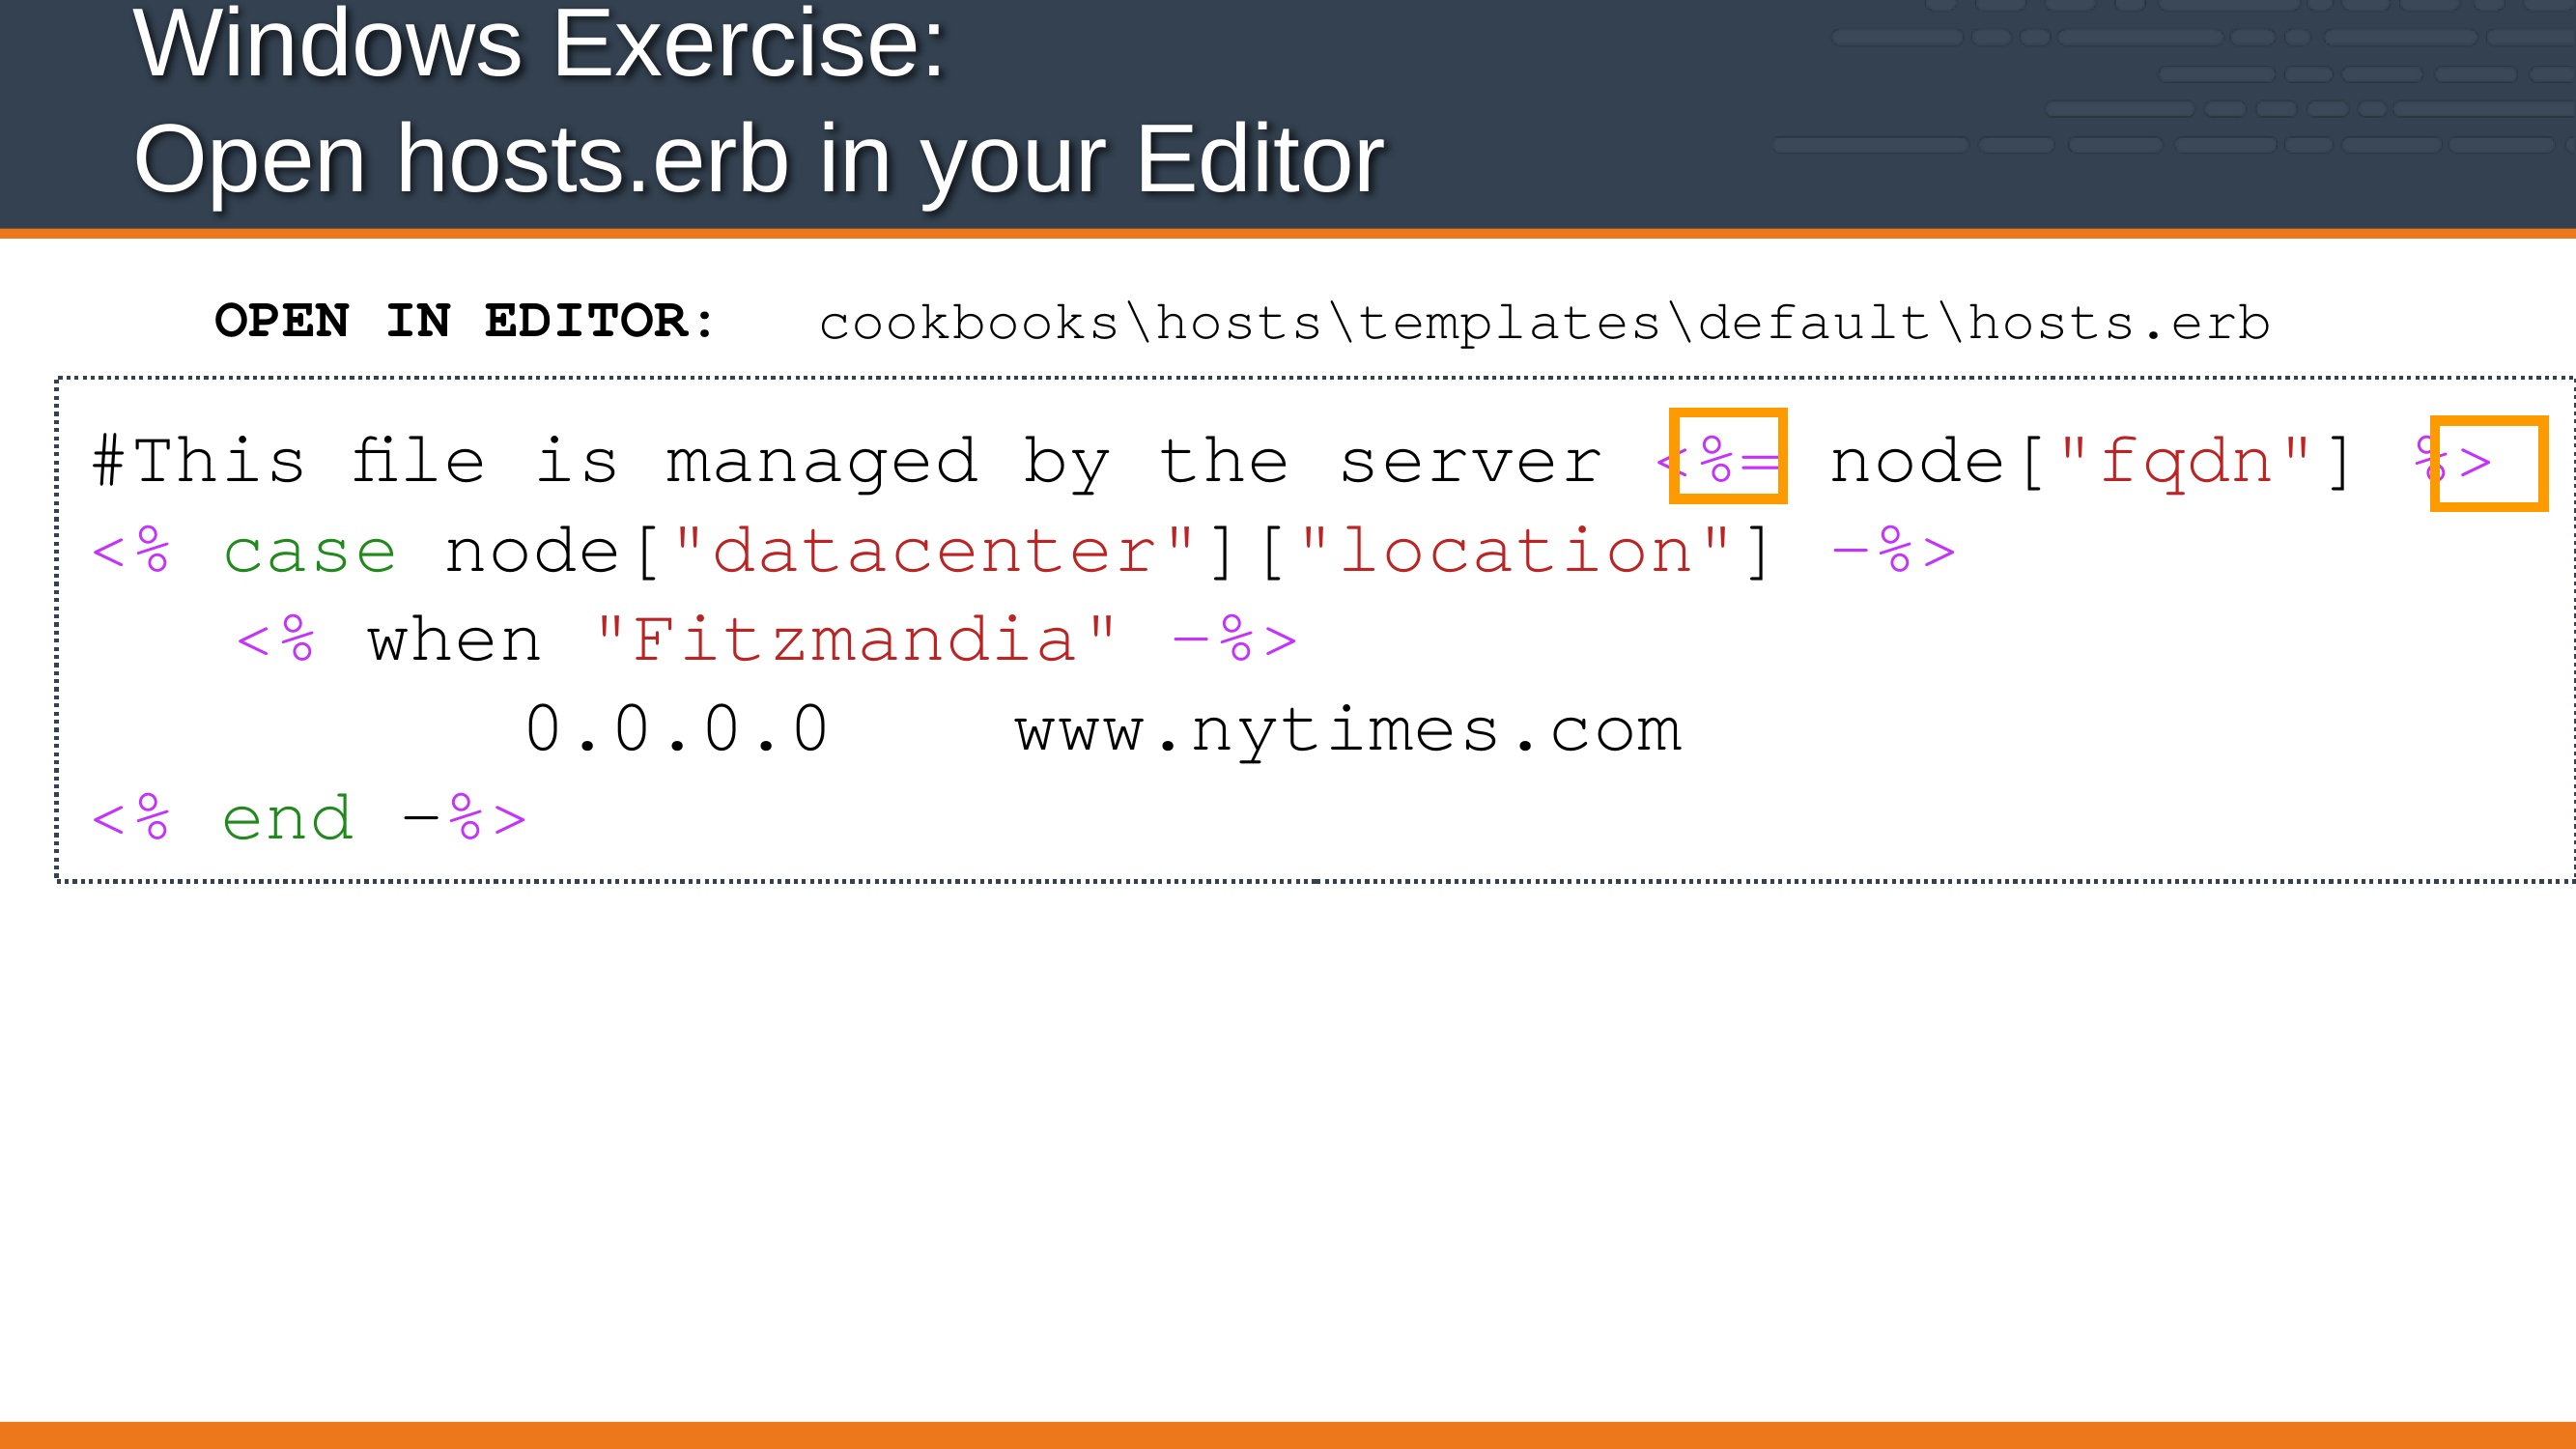

# Windows Exercise: Open hosts.erb in your Editor
cookbooks\hosts\templates\default\hosts.erb
OPEN IN EDITOR:
#This file is managed by the server <%= node["fqdn"] %>
<% case node["datacenter"]["location"] -%>
	<% when "Fitzmandia" -%>
    		0.0.0.0    www.nytimes.com
<% end -%>